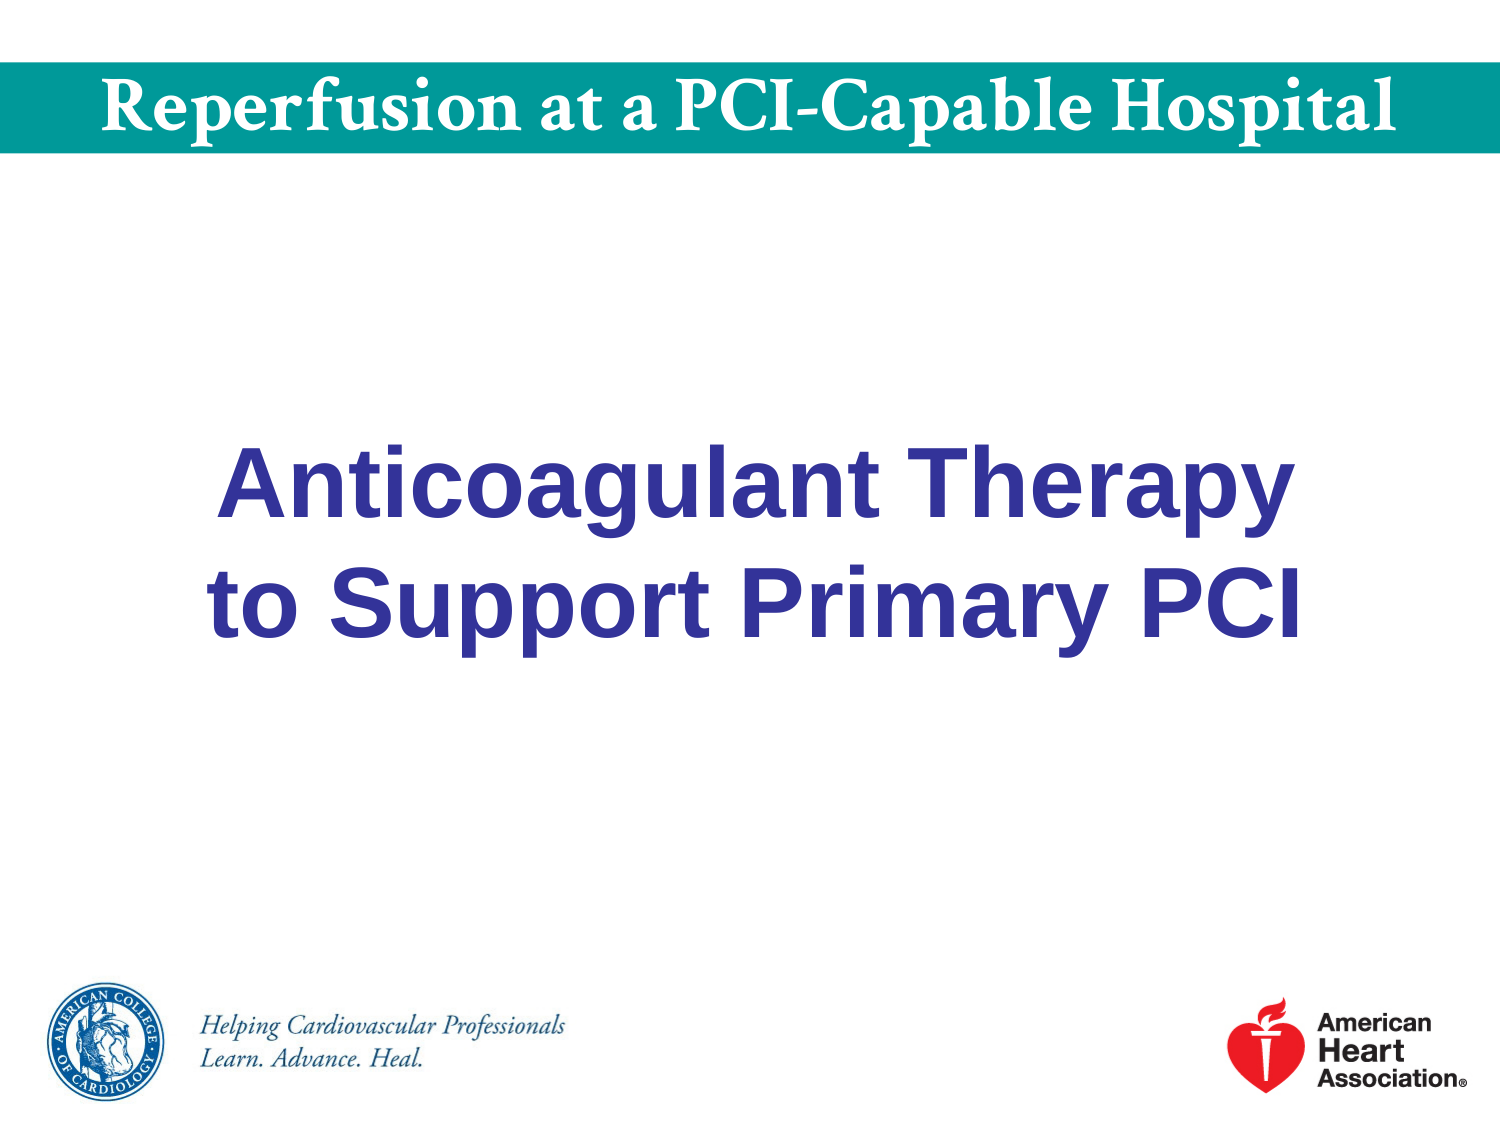

Reperfusion at a PCI-Capable Hospital
Anticoagulant Therapy to Support Primary PCI